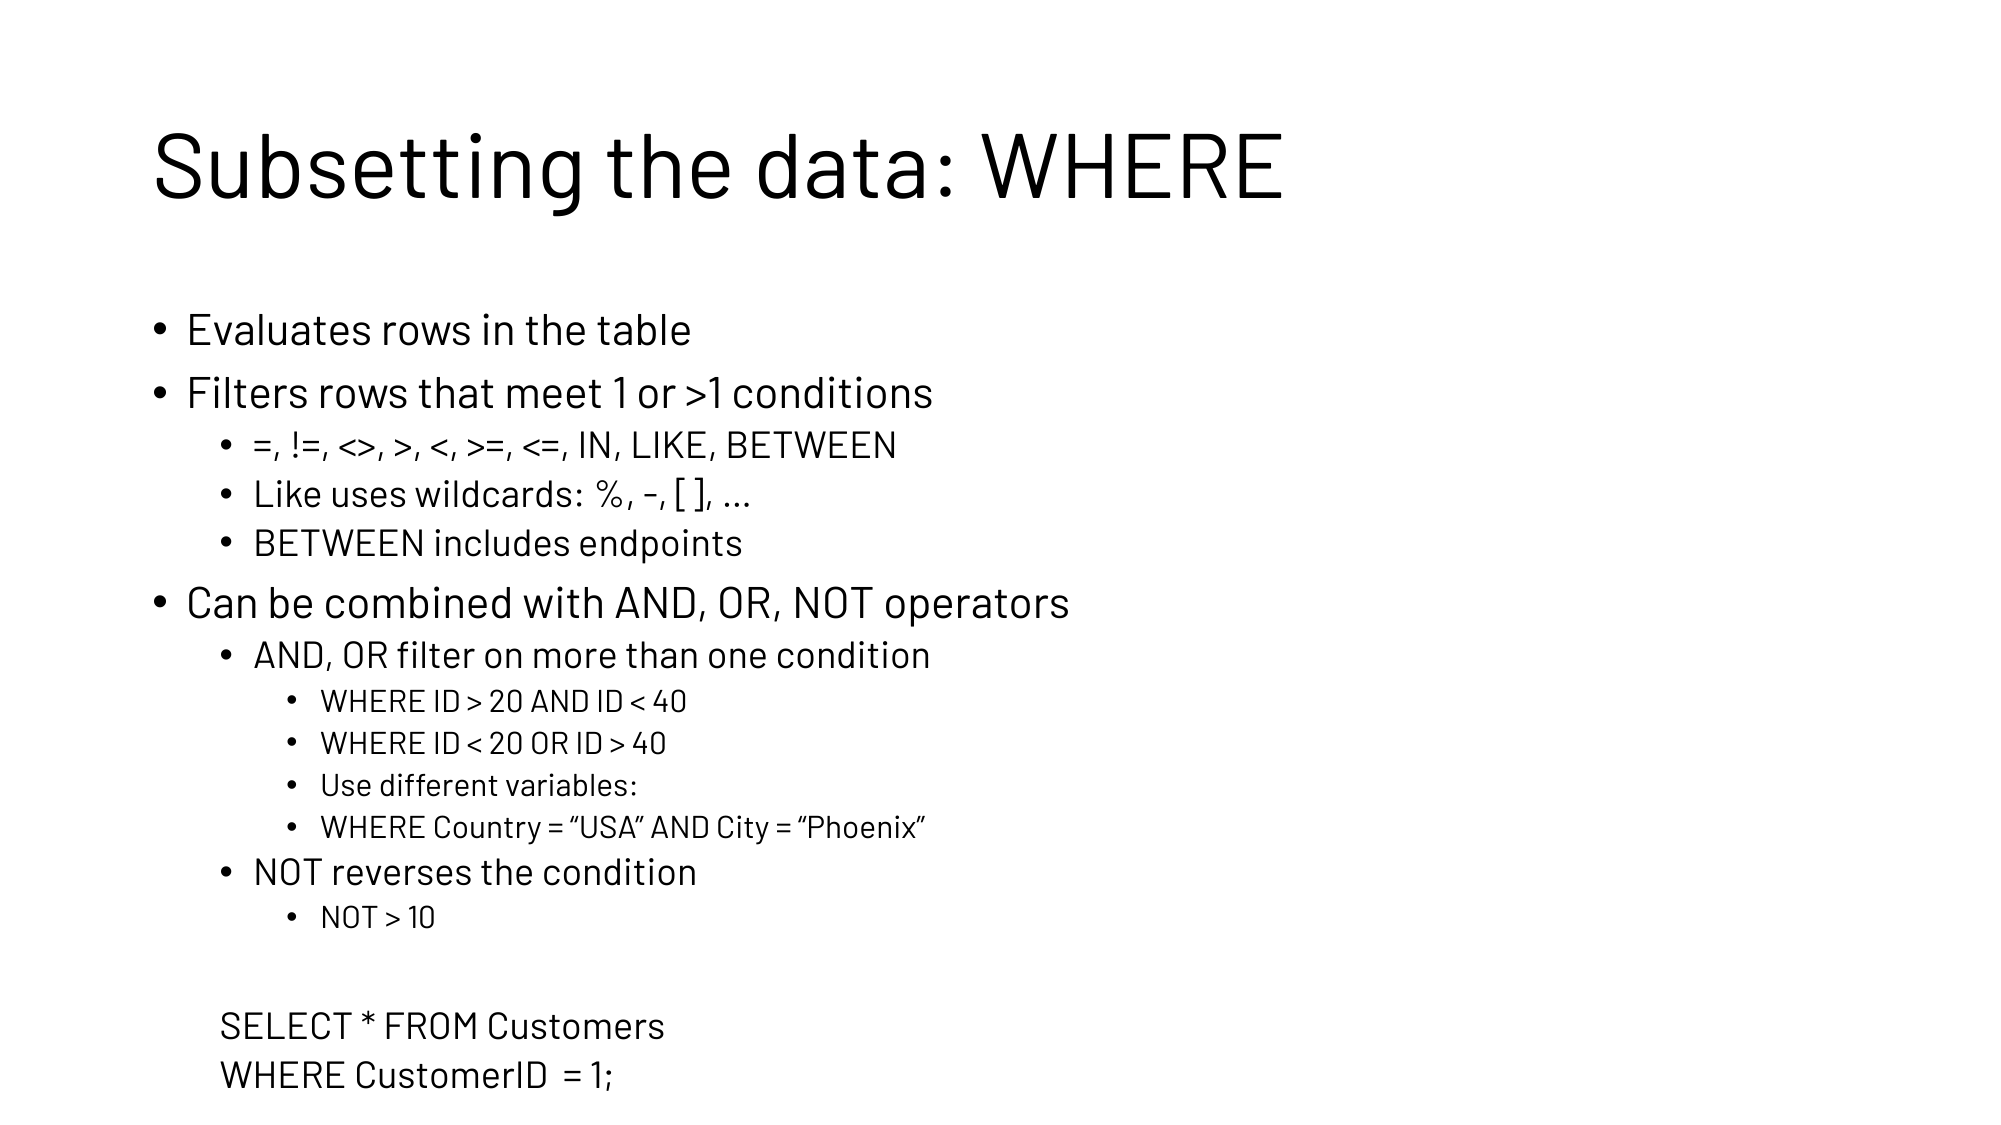

# Subsetting the data: WHERE
Evaluates rows in the table
Filters rows that meet 1 or >1 conditions
=, !=, <>, >, <, >=, <=, IN, LIKE, BETWEEN
Like uses wildcards: %, -, [], …
BETWEEN includes endpoints
Can be combined with AND, OR, NOT operators
AND, OR filter on more than one condition
WHERE ID > 20 AND ID < 40
WHERE ID < 20 OR ID > 40
Use different variables:
WHERE Country = “USA” AND City = “Phoenix”
NOT reverses the condition
NOT > 10

SELECT * FROM Customers
	WHERE CustomerID  = 1;